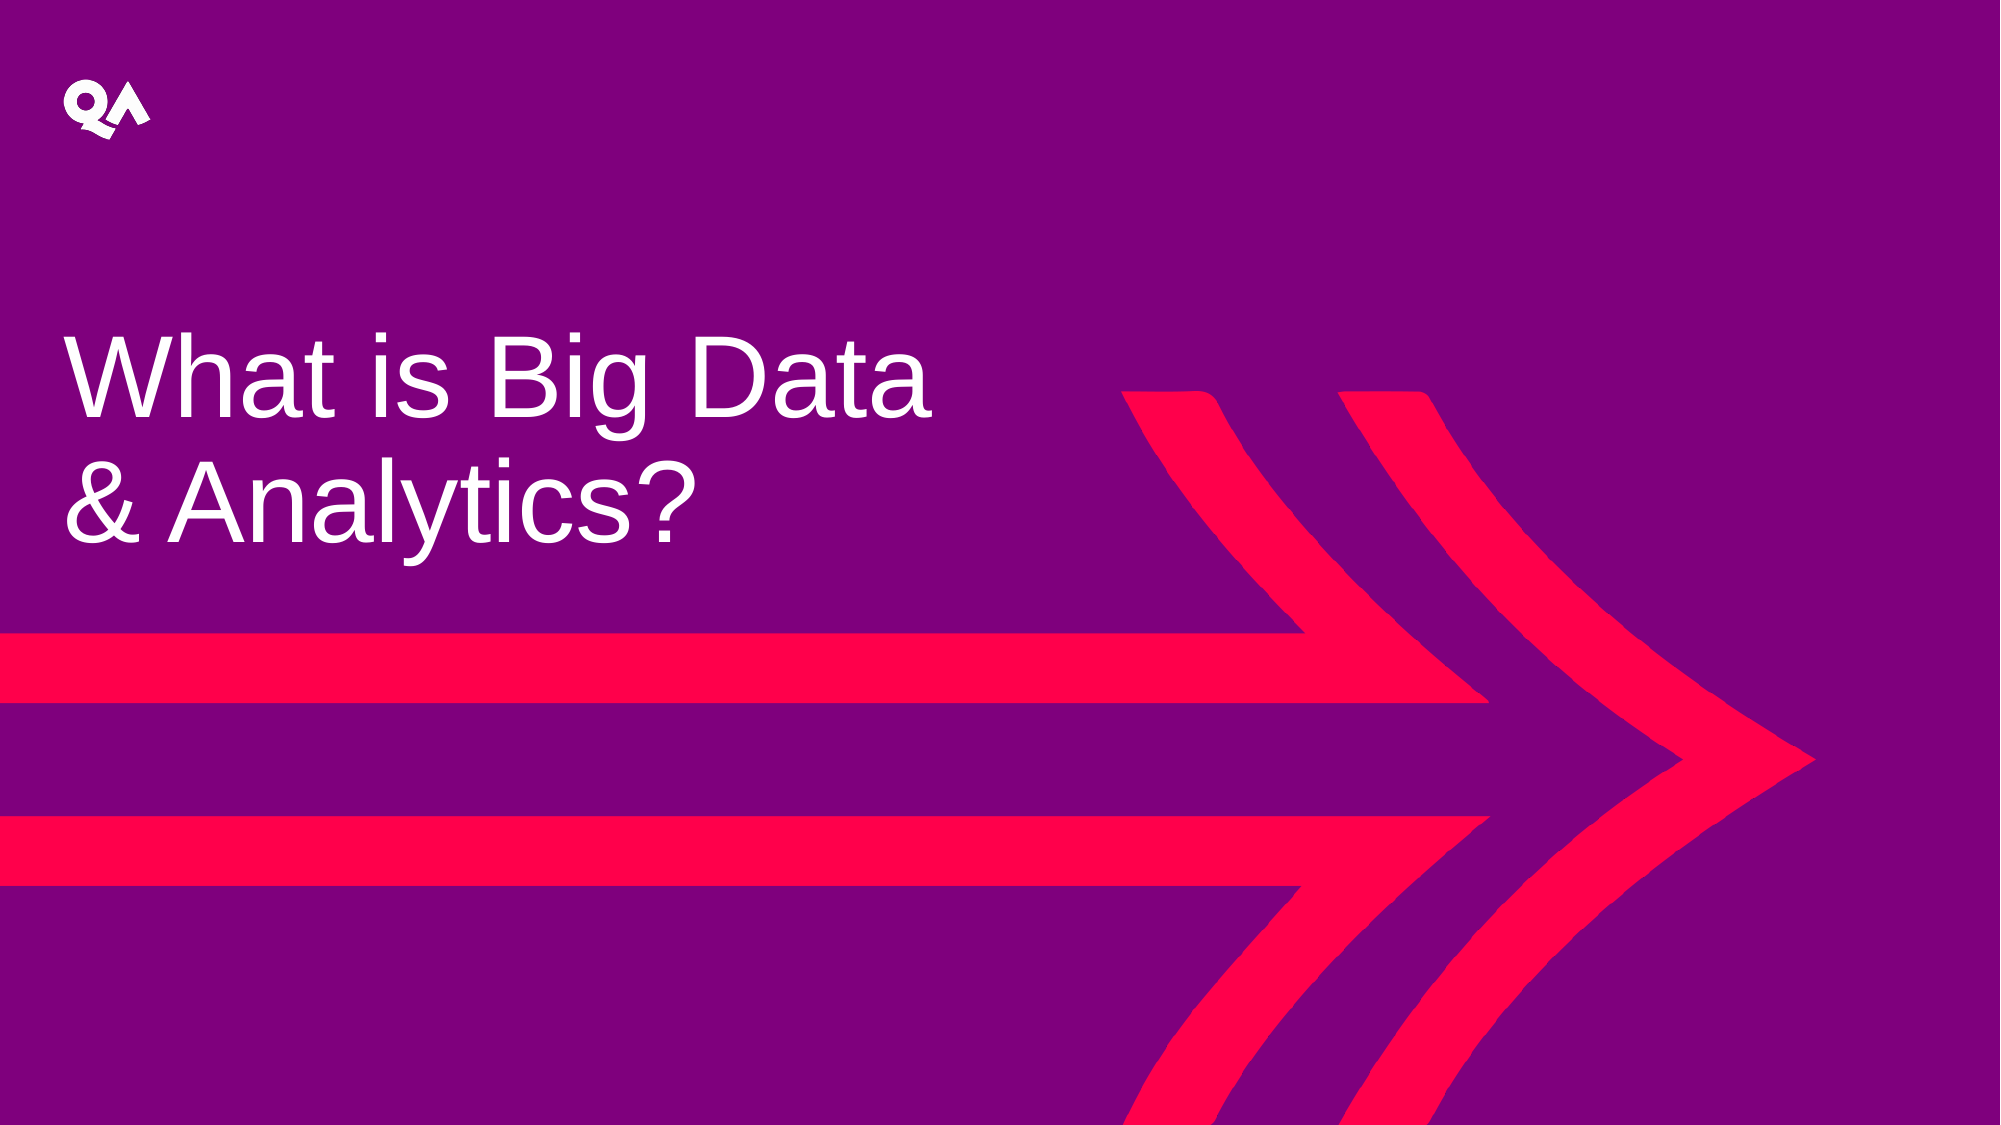

# What is Big Data & Analytics?